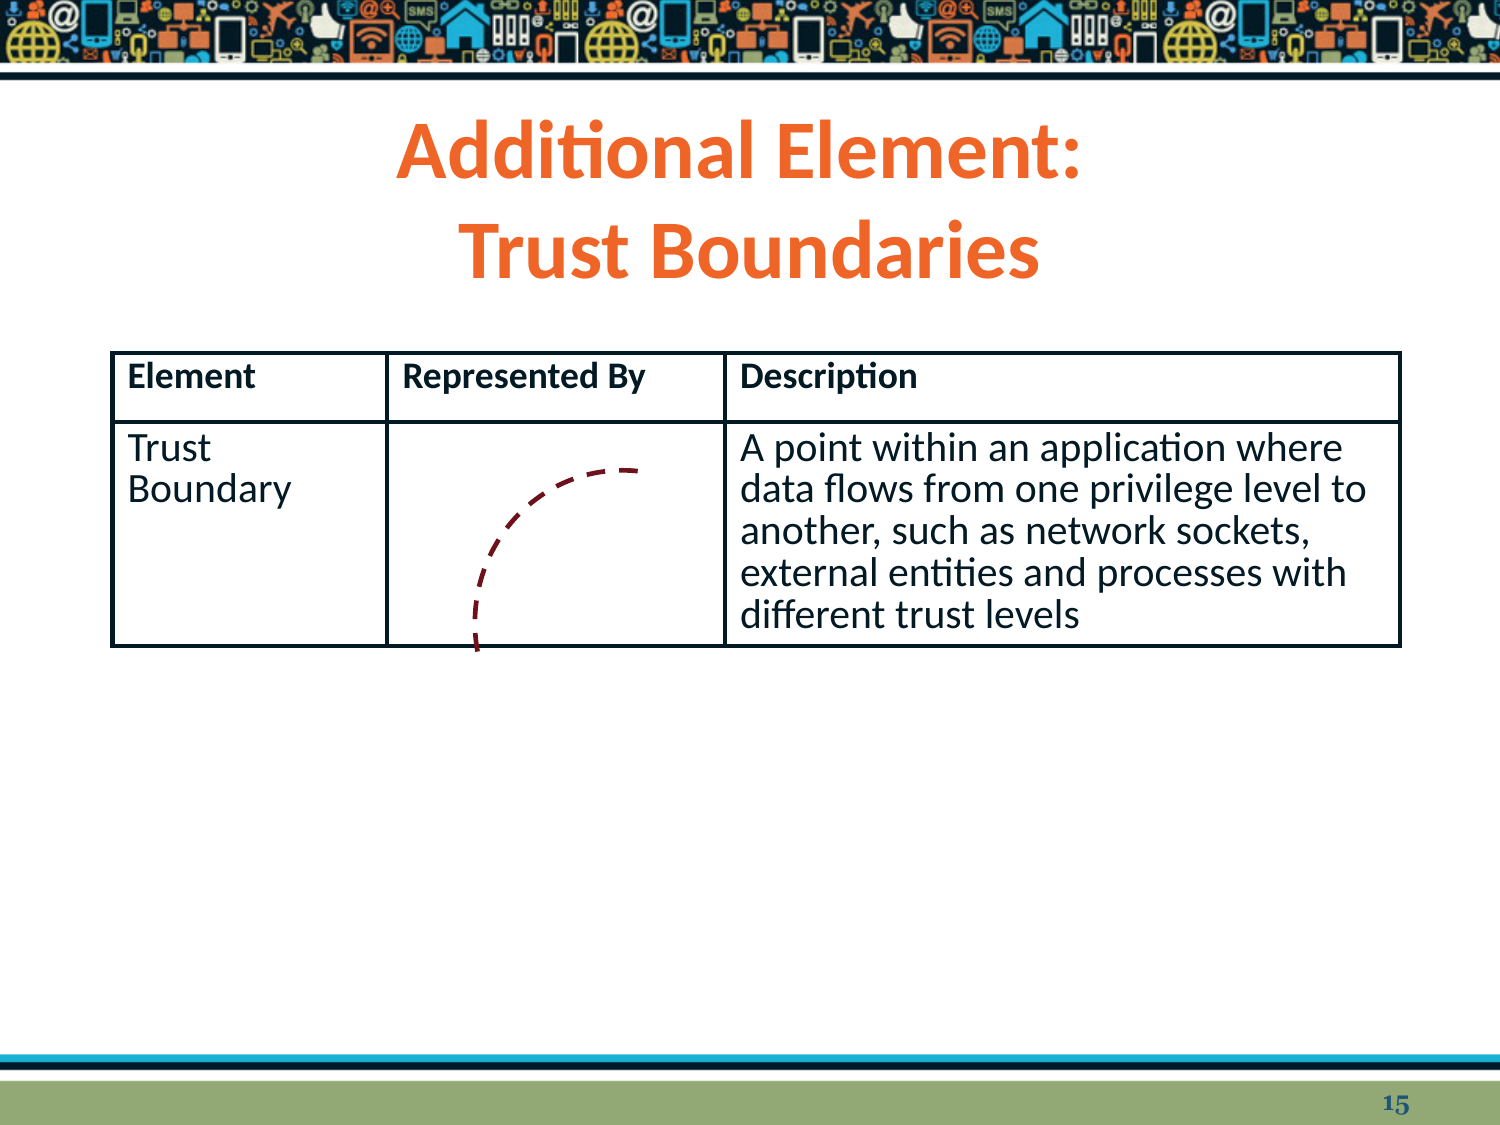

15
# Additional Element: Trust Boundaries
| Element | Represented By | Description |
| --- | --- | --- |
| Trust Boundary |  | A point within an application where data flows from one privilege level to another, such as network sockets, external entities and processes with different trust levels |